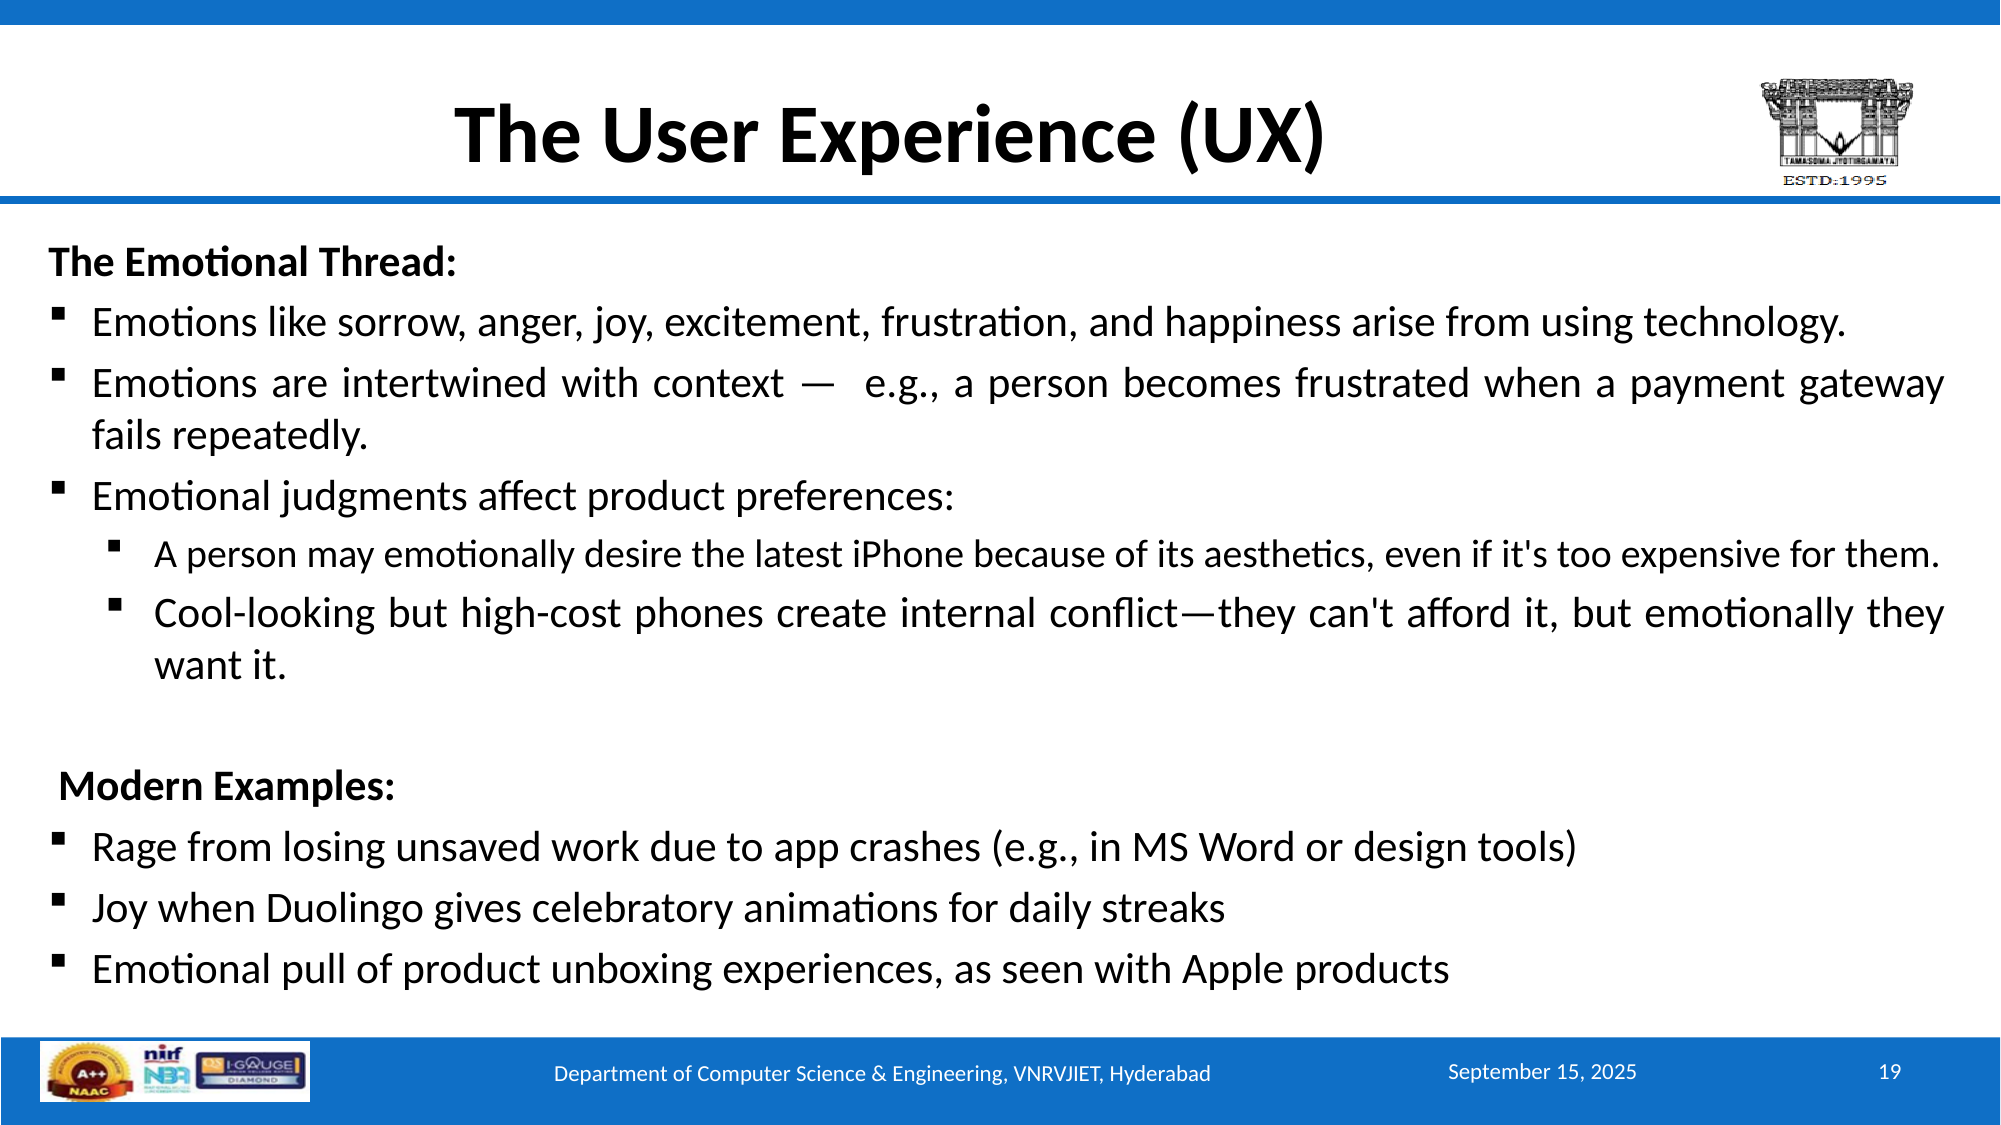

# The User Experience (UX)
The Emotional Thread:
Emotions like sorrow, anger, joy, excitement, frustration, and happiness arise from using technology.
Emotions are intertwined with context —  e.g., a person becomes frustrated when a payment gateway fails repeatedly.
Emotional judgments affect product preferences:
A person may emotionally desire the latest iPhone because of its aesthetics, even if it's too expensive for them.
Cool-looking but high-cost phones create internal conflict—they can't afford it, but emotionally they want it.

 Modern Examples:
Rage from losing unsaved work due to app crashes (e.g., in MS Word or design tools)
Joy when Duolingo gives celebratory animations for daily streaks
Emotional pull of product unboxing experiences, as seen with Apple products
September 15, 2025
19
Department of Computer Science & Engineering, VNRVJIET, Hyderabad